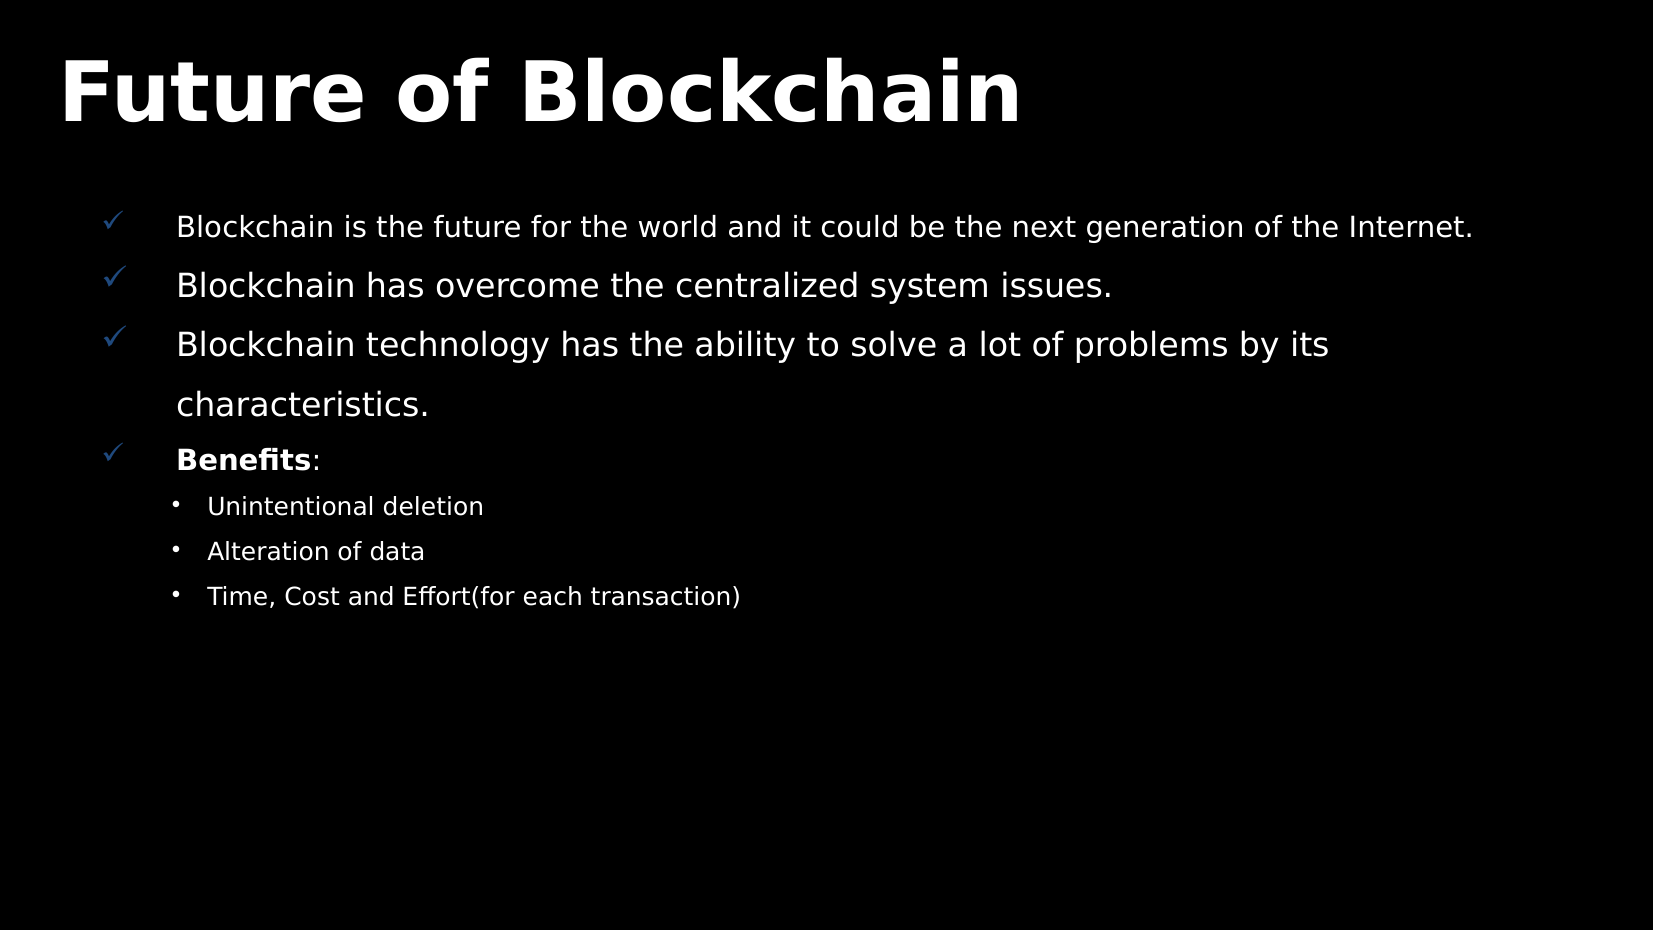

Future of Blockchain
Blockchain is the future for the world and it could be the next generation of the Internet.
Blockchain has overcome the centralized system issues.
Blockchain technology has the ability to solve a lot of problems by its characteristics.
Benefits:
Unintentional deletion
Alteration of data
Time, Cost and Effort(for each transaction)